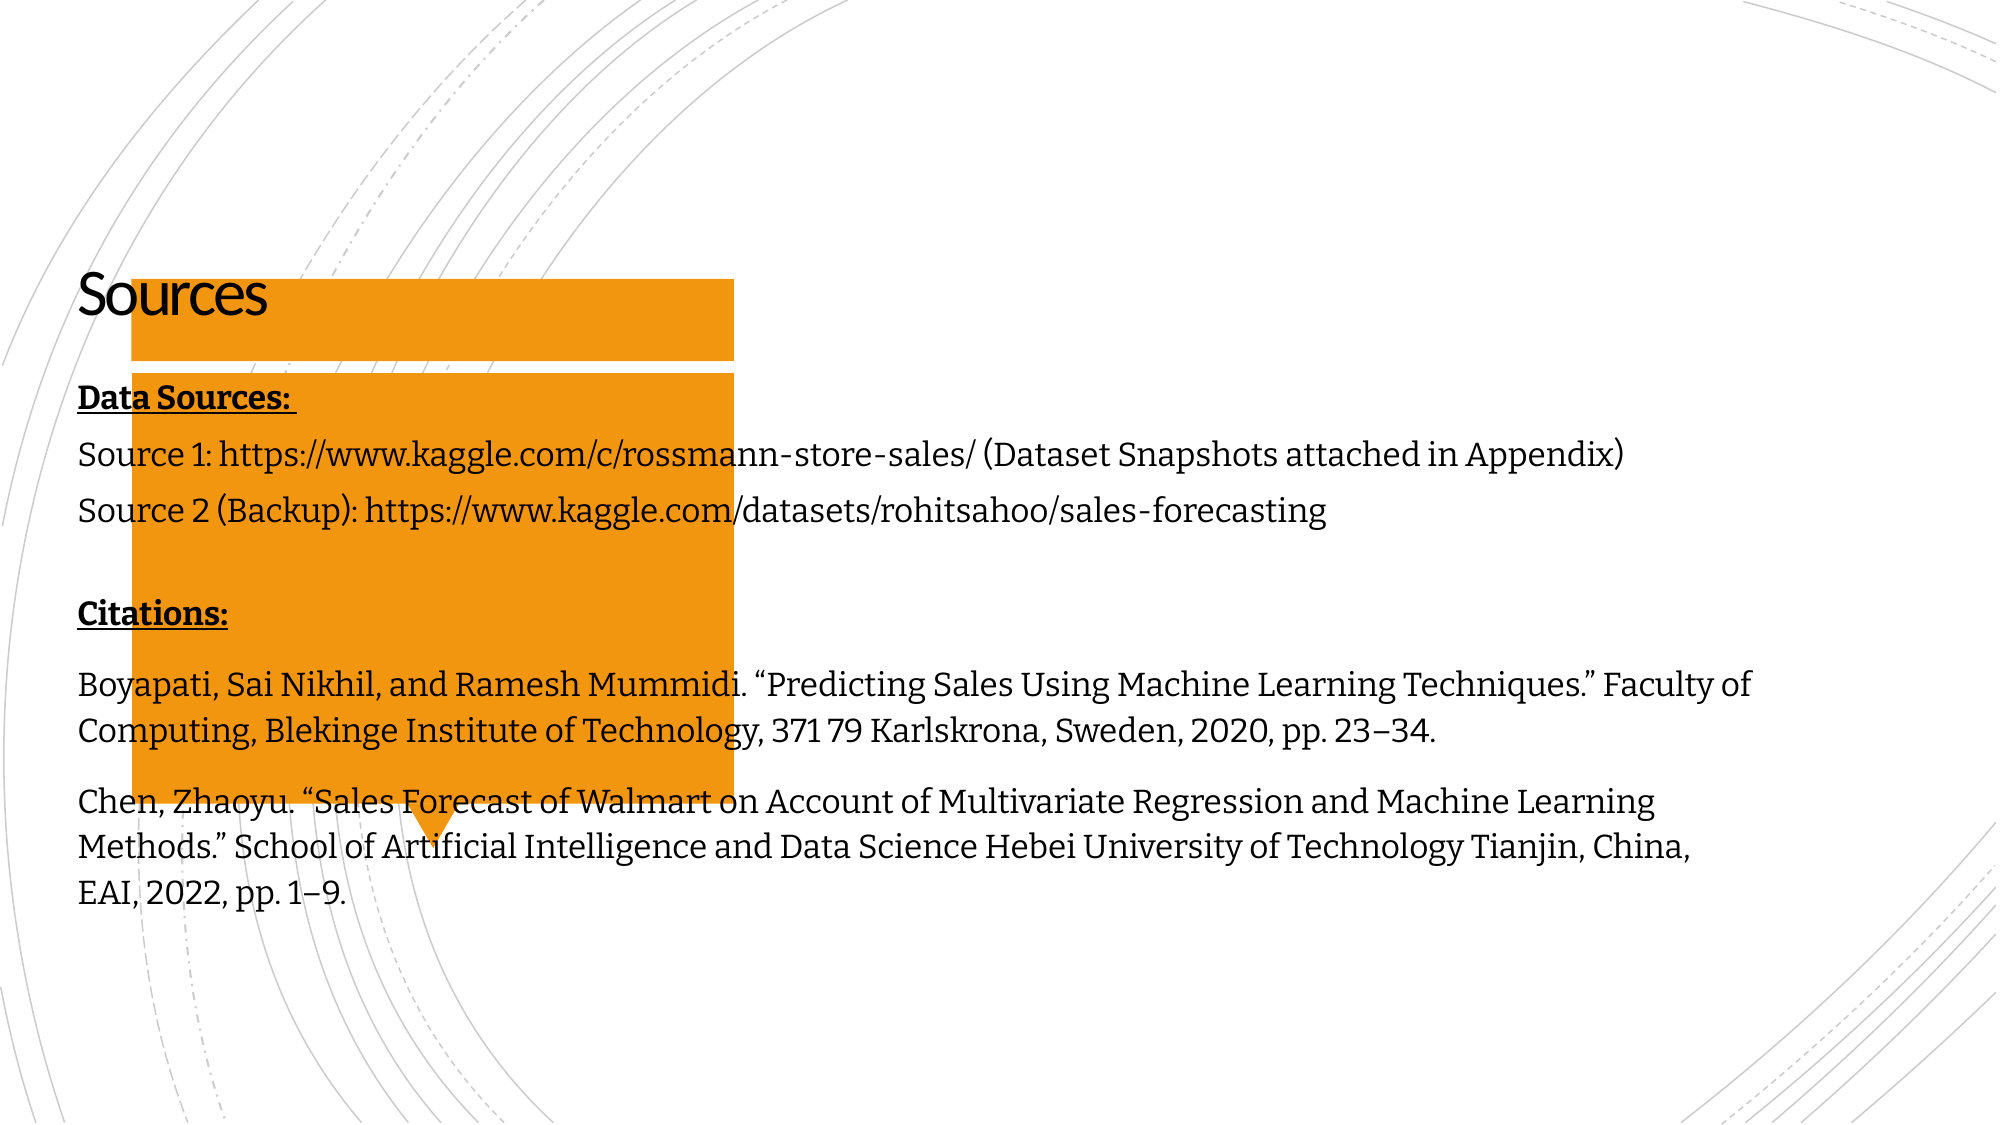

# Sources
Data Sources:
Source 1: https://www.kaggle.com/c/rossmann-store-sales/ (Dataset Snapshots attached in Appendix)
Source 2 (Backup): https://www.kaggle.com/datasets/rohitsahoo/sales-forecasting

Citations:
Boyapati, Sai Nikhil, and Ramesh Mummidi. “Predicting Sales Using Machine Learning Techniques.” Faculty of Computing, Blekinge Institute of Technology, 371 79 Karlskrona, Sweden, 2020, pp. 23–34.
Chen, Zhaoyu. “Sales Forecast of Walmart on Account of Multivariate Regression and Machine Learning Methods.” School of Artificial Intelligence and Data Science Hebei University of Technology Tianjin, China, EAI, 2022, pp. 1–9.